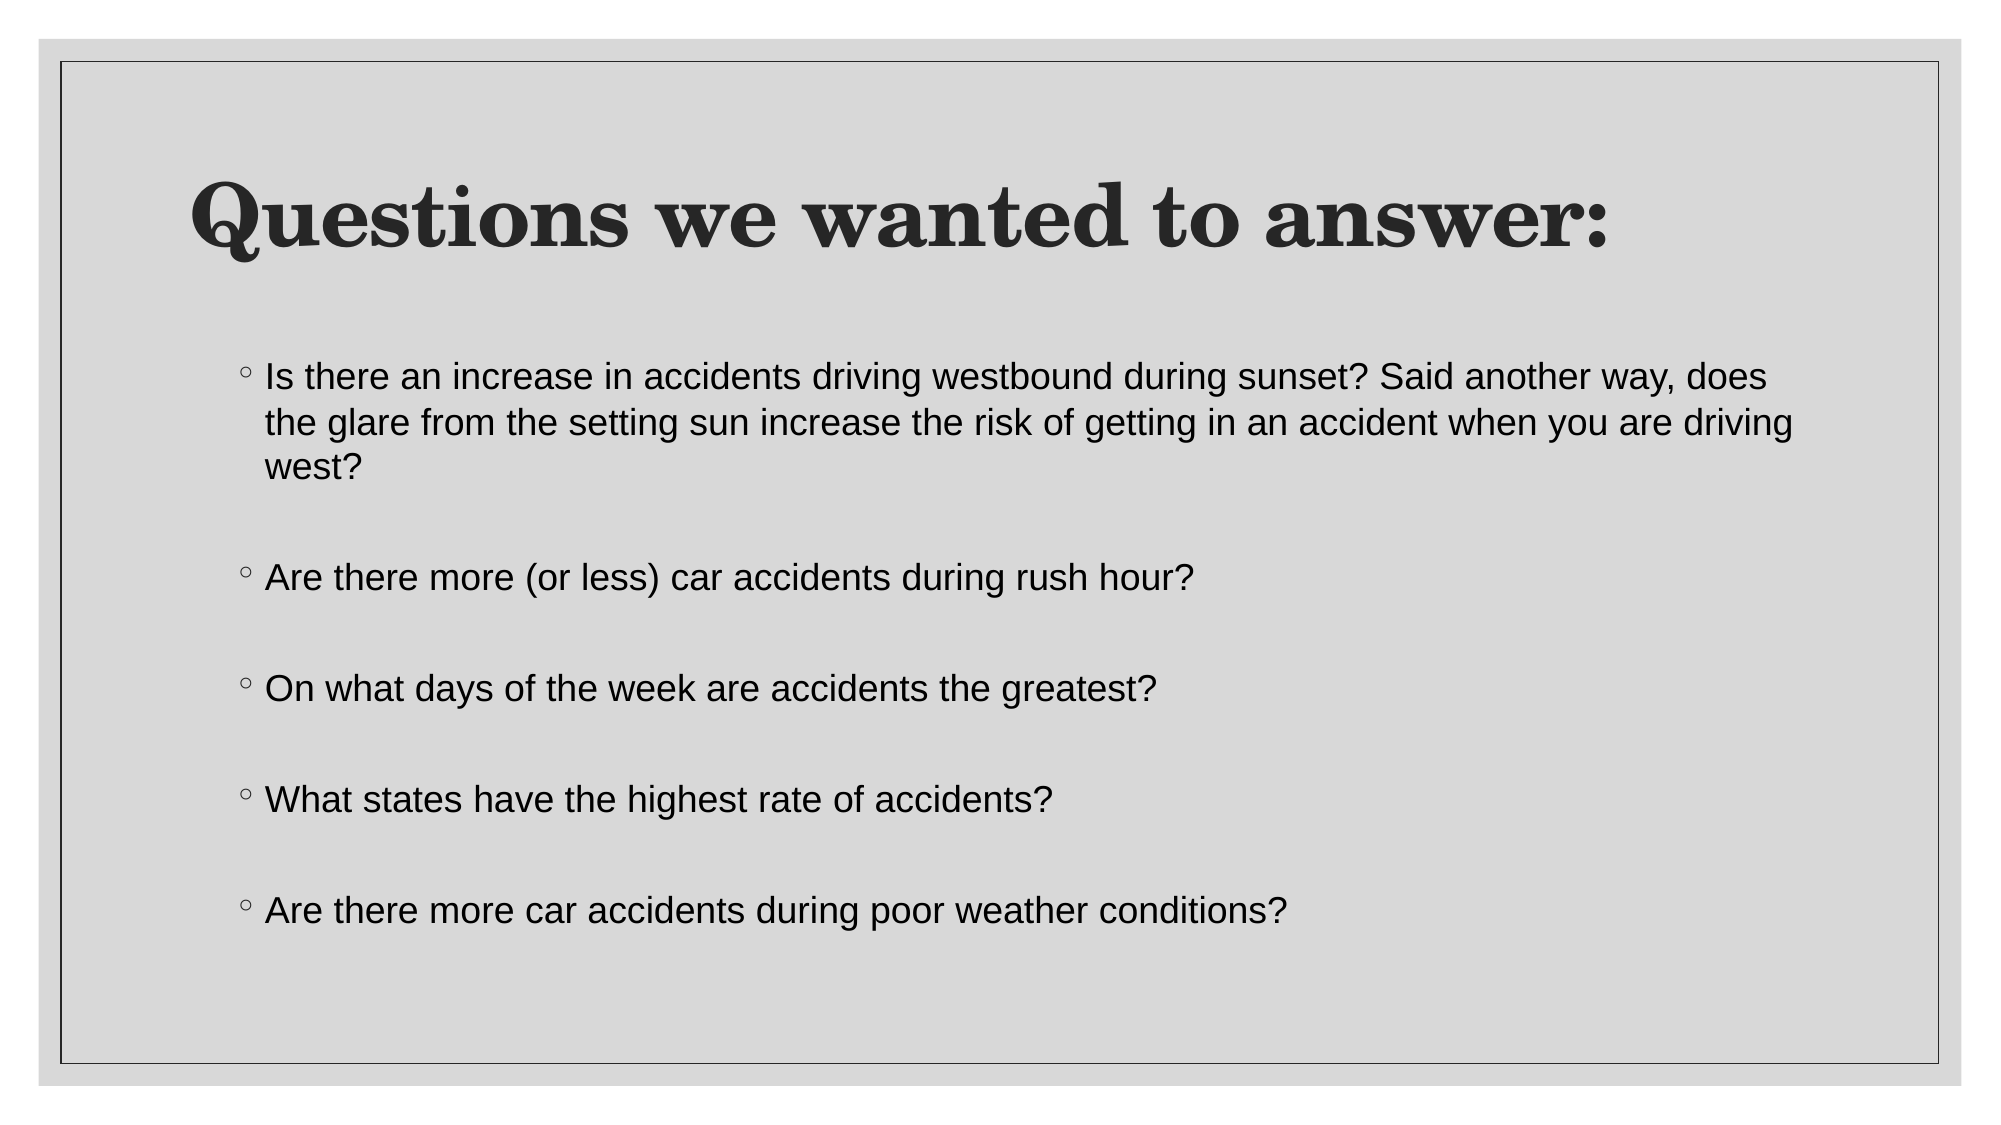

# Questions we wanted to answer:
Is there an increase in accidents driving westbound during sunset? Said another way, does the glare from the setting sun increase the risk of getting in an accident when you are driving west?

Are there more (or less) car accidents during rush hour?

On what days of the week are accidents the greatest?

What states have the highest rate of accidents?

Are there more car accidents during poor weather conditions?